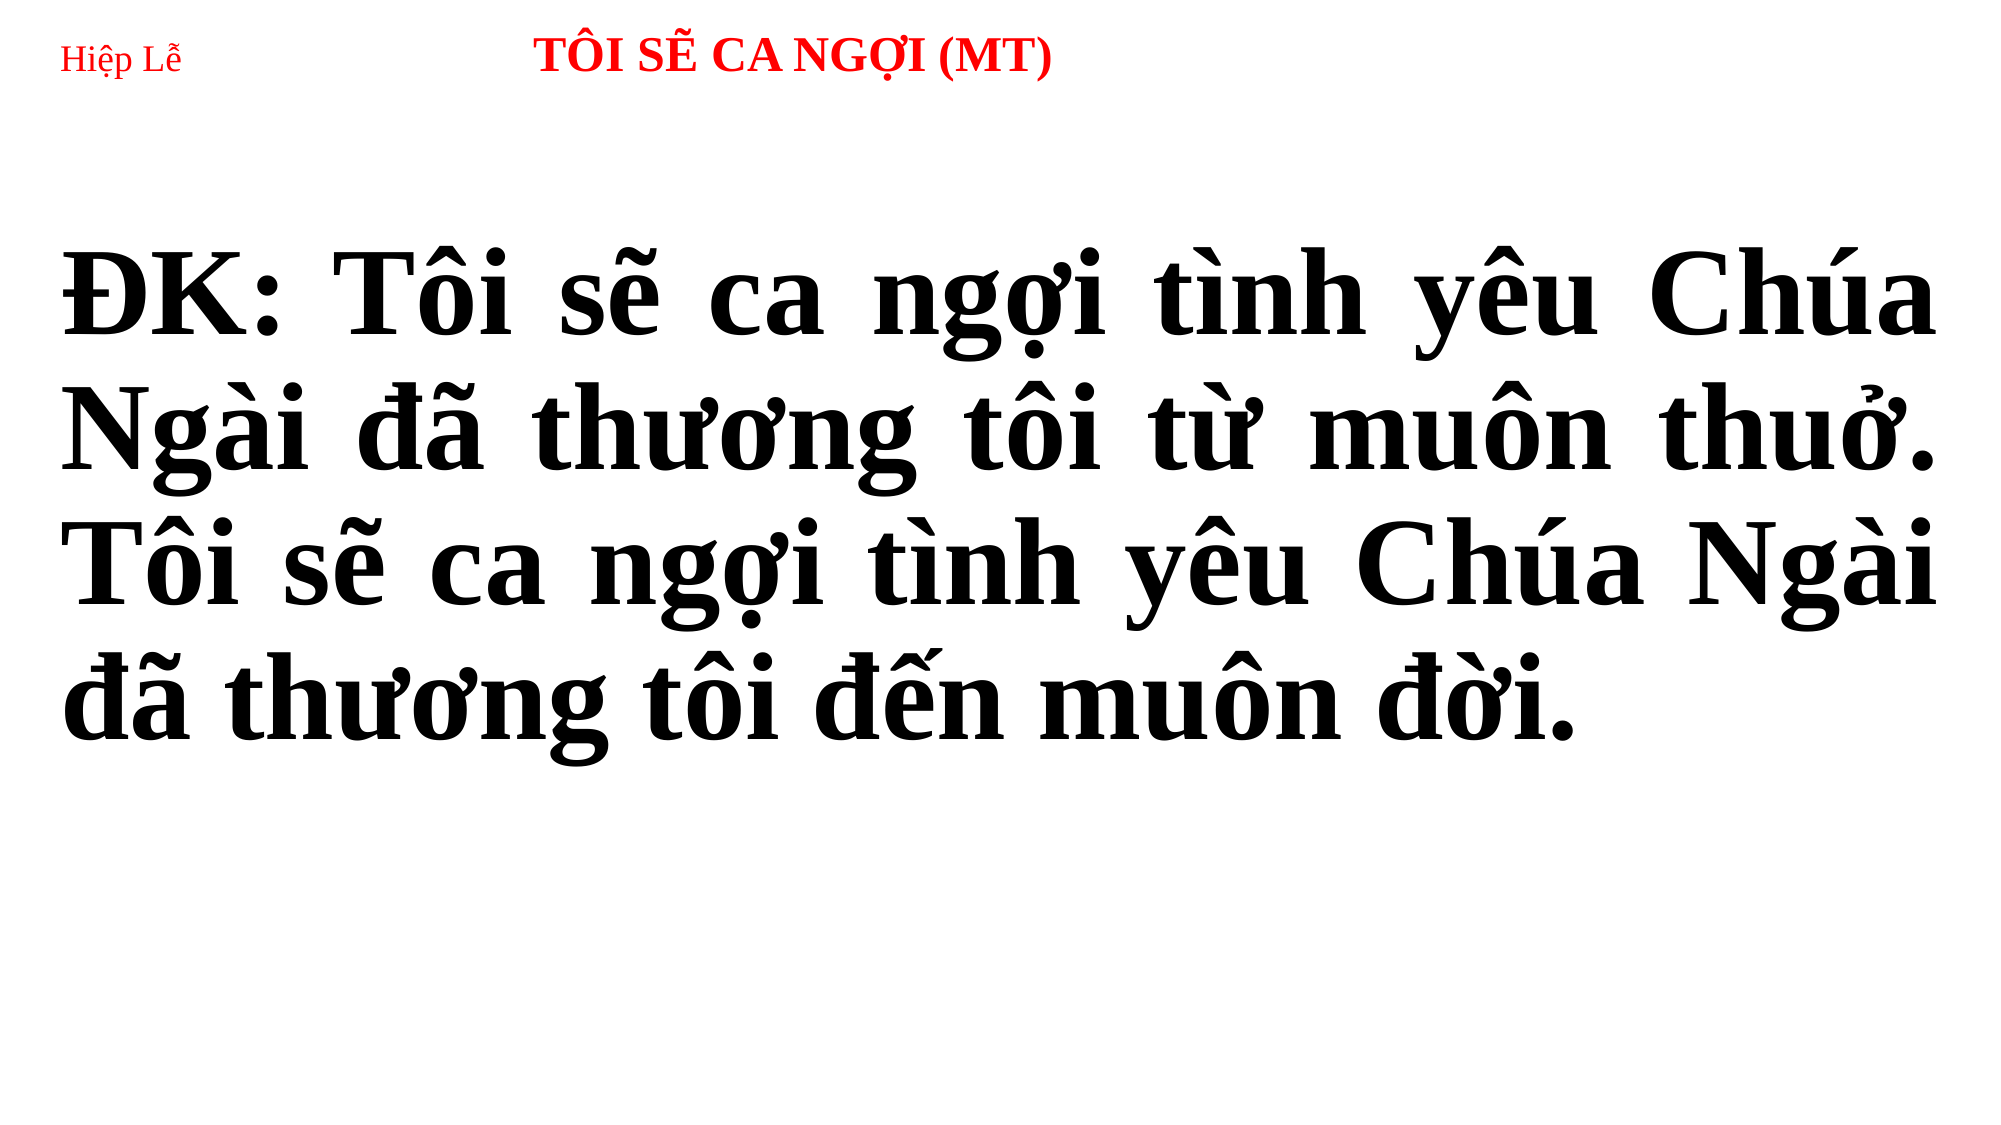

# Hiệp Lễ                                     TÔI SẼ CA NGỢI (MT)
ĐK: Tôi sẽ ca ngợi tình yêu Chúa Ngài đã thương tôi từ muôn thuở. Tôi sẽ ca ngợi tình yêu Chúa Ngài đã thương tôi đến muôn đời.